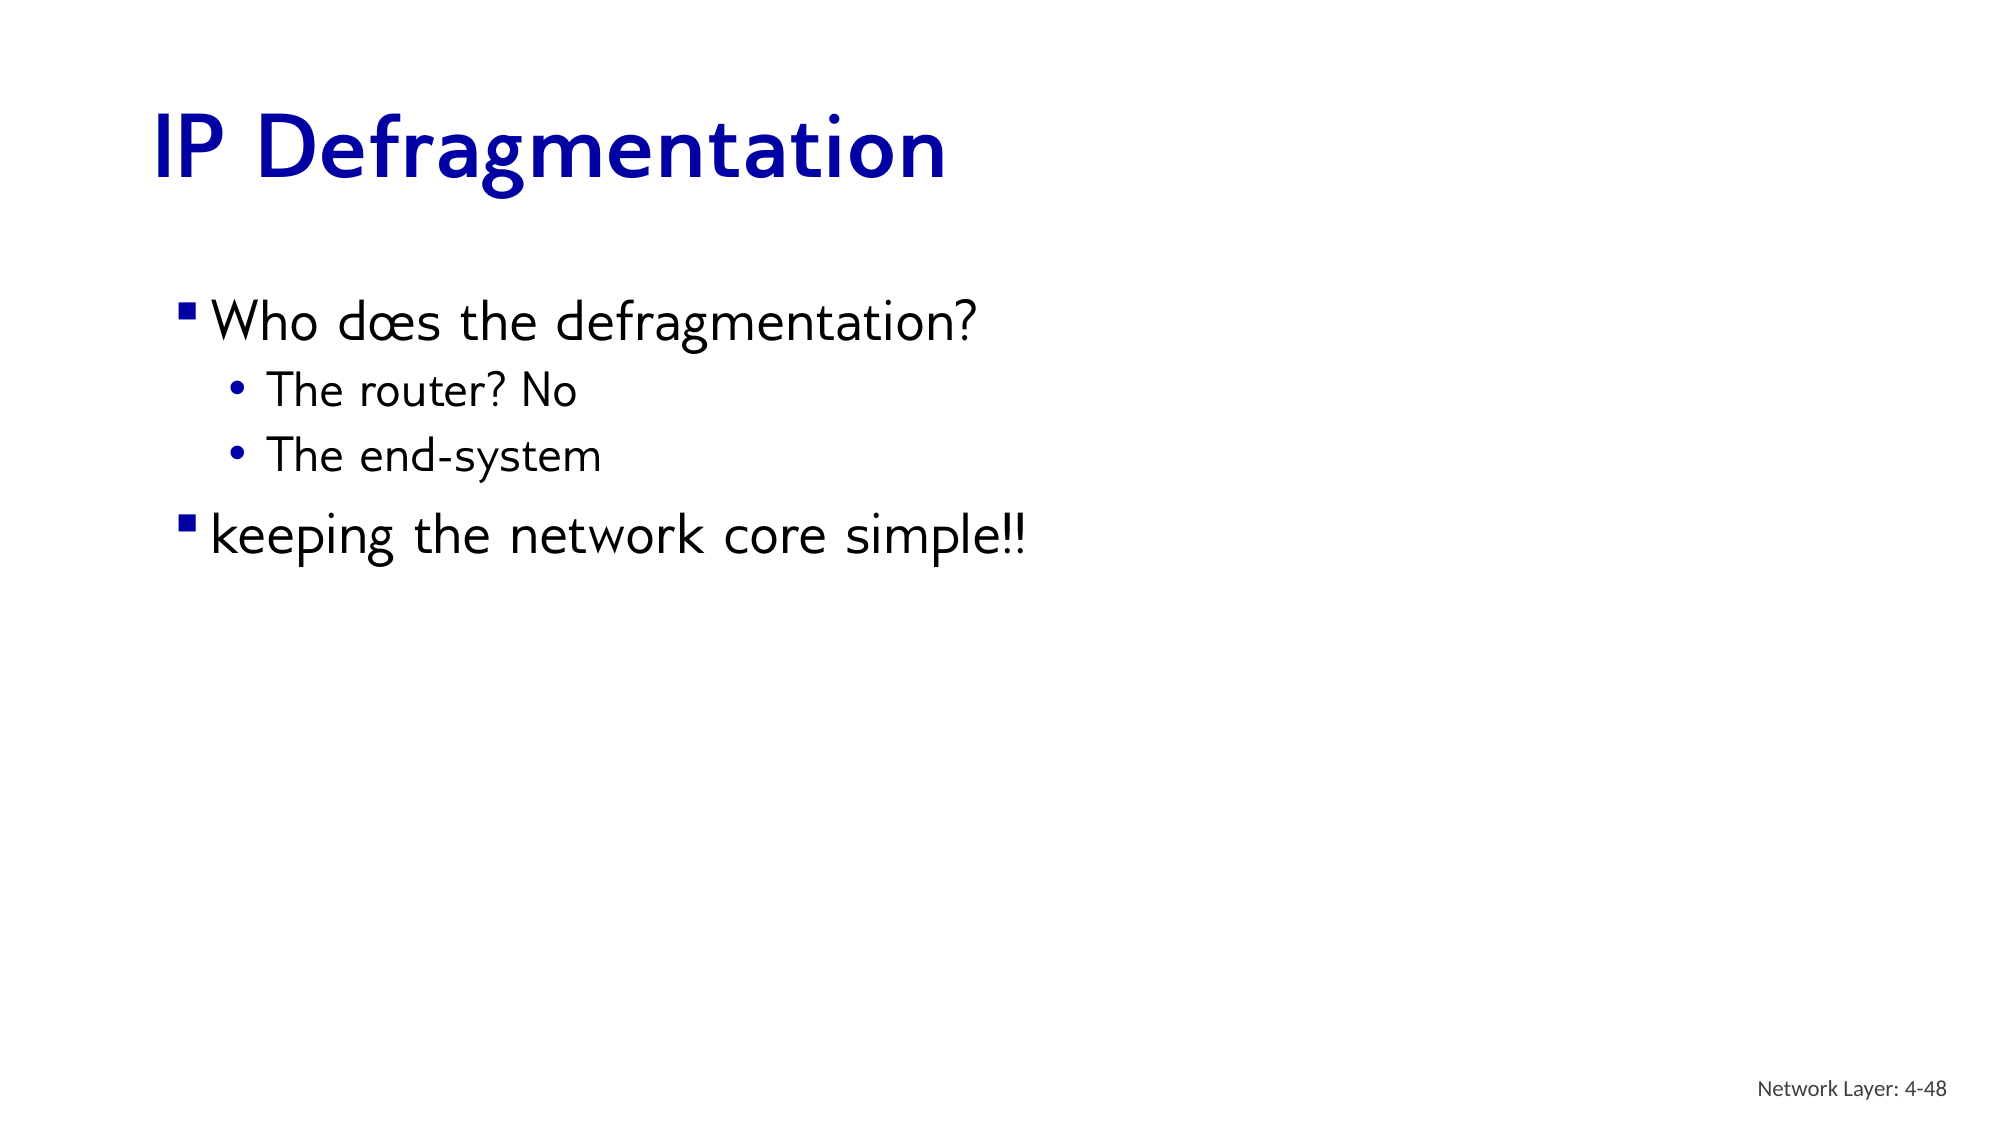

# IP Defragmentation
Who does the defragmentation?
The router? No
The end-system
keeping the network core simple!!

Network Layer: 4-48